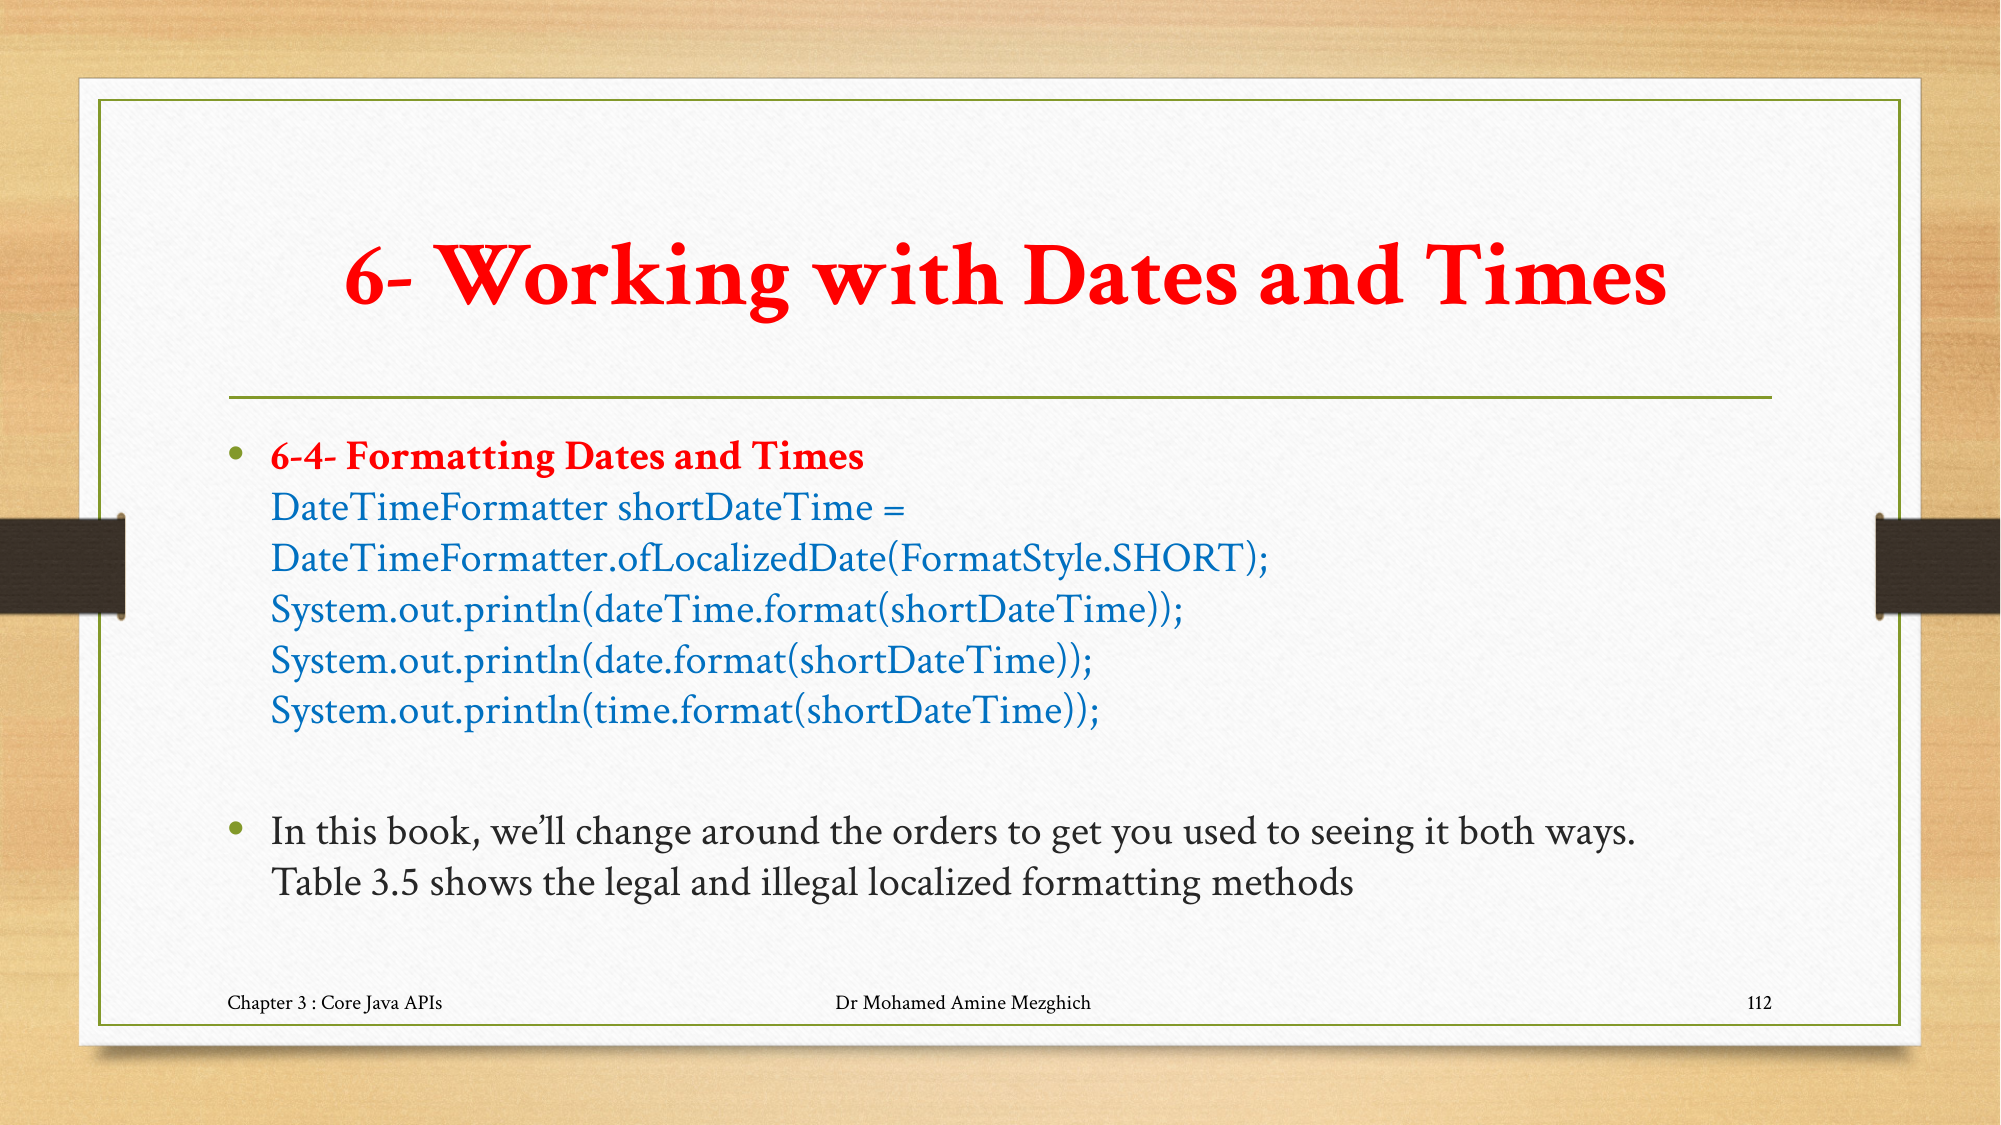

# 6- Working with Dates and Times
6-4- Formatting Dates and Times
DateTimeFormatter shortDateTime =
DateTimeFormatter.ofLocalizedDate(FormatStyle.SHORT);
System.out.println(dateTime.format(shortDateTime));
System.out.println(date.format(shortDateTime));
System.out.println(time.format(shortDateTime));
In this book, we’ll change around the orders to get you used to seeing it both ways.
Table 3.5 shows the legal and illegal localized formatting methods
Chapter 3 : Core Java APIs                                                                                   Dr Mohamed Amine Mezghich
112